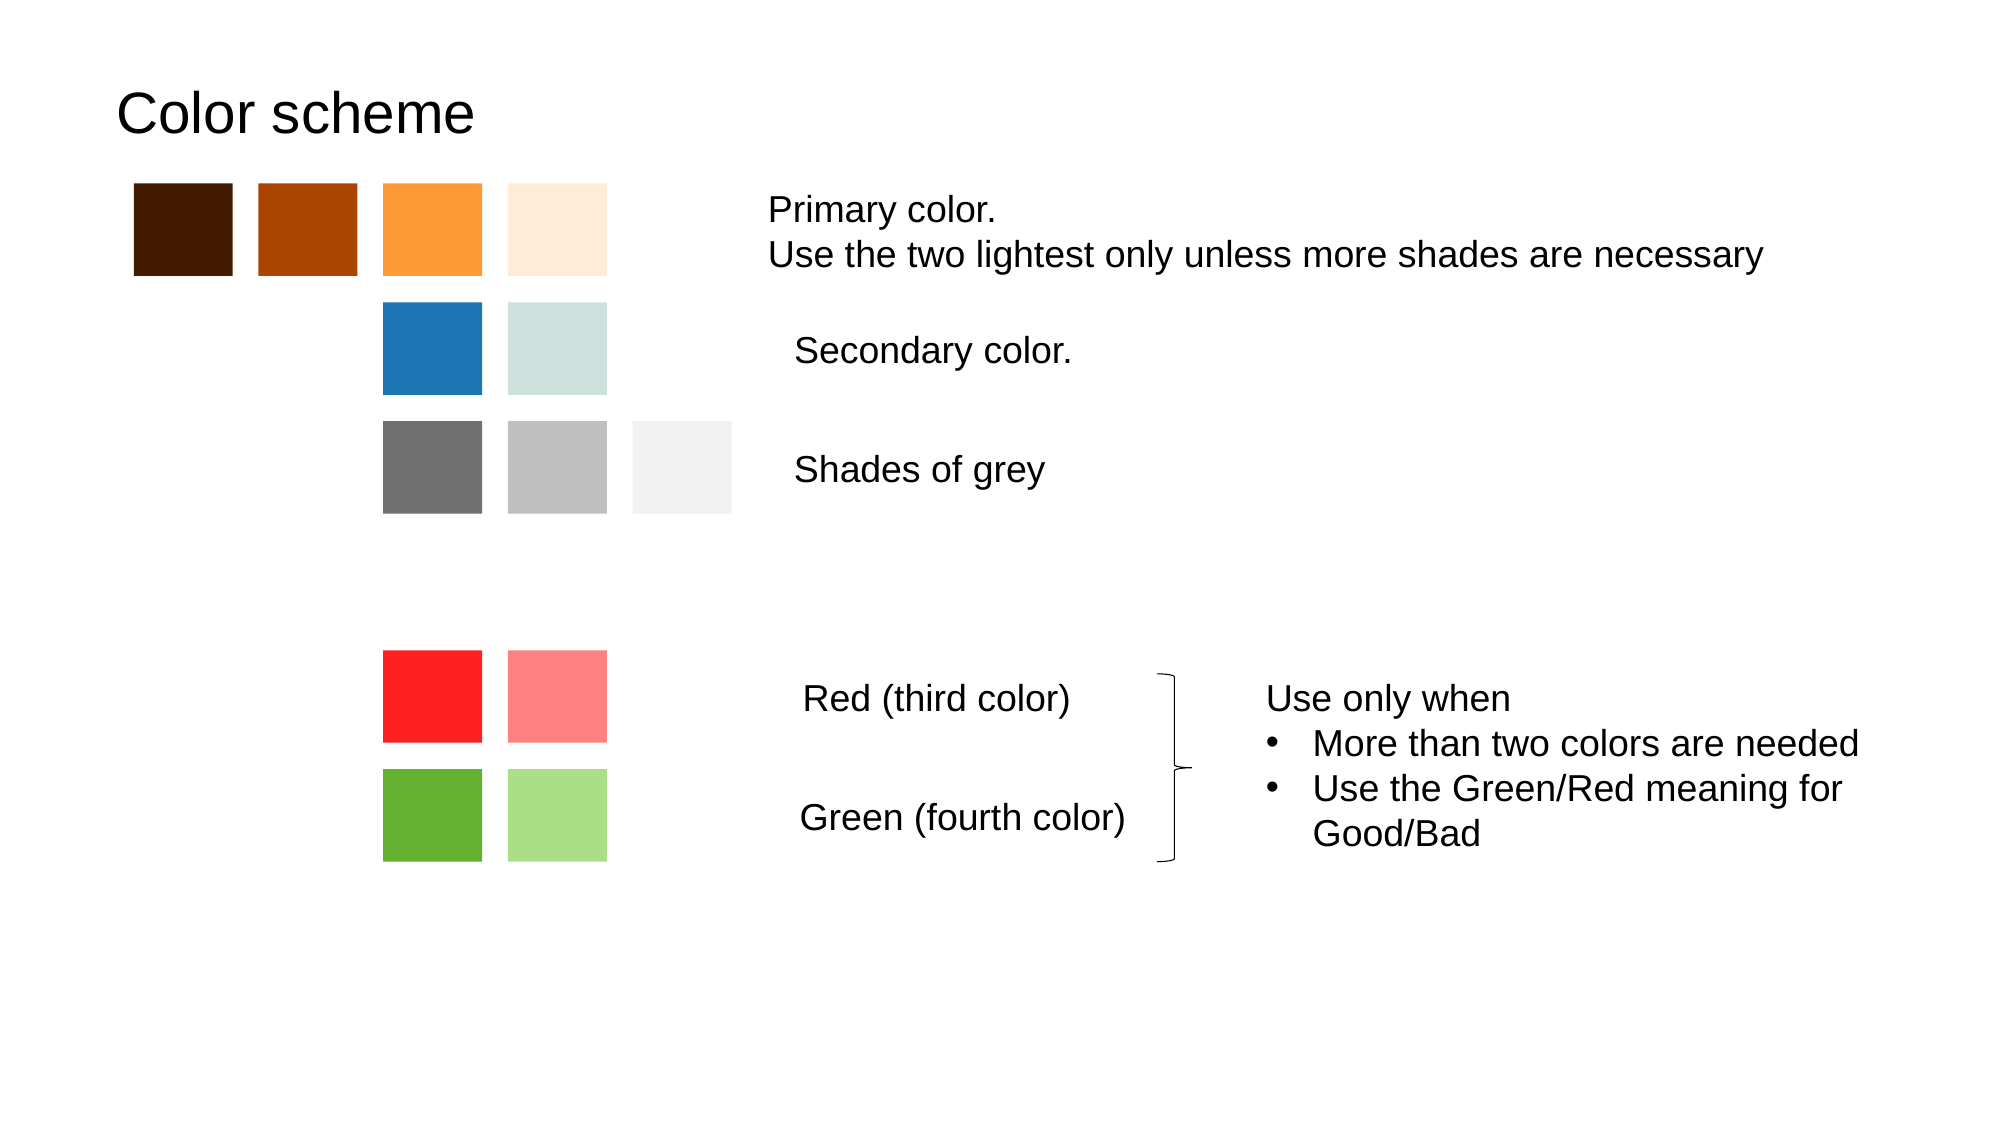

Color scheme

Primary color.
Use the two lightest only unless more shades are necessary

Secondary color.

Shades of grey

Red (third color)

Use only when
More than two colors are needed
Use the Green/Red meaning for
Good/Bad

Green (fourth color)